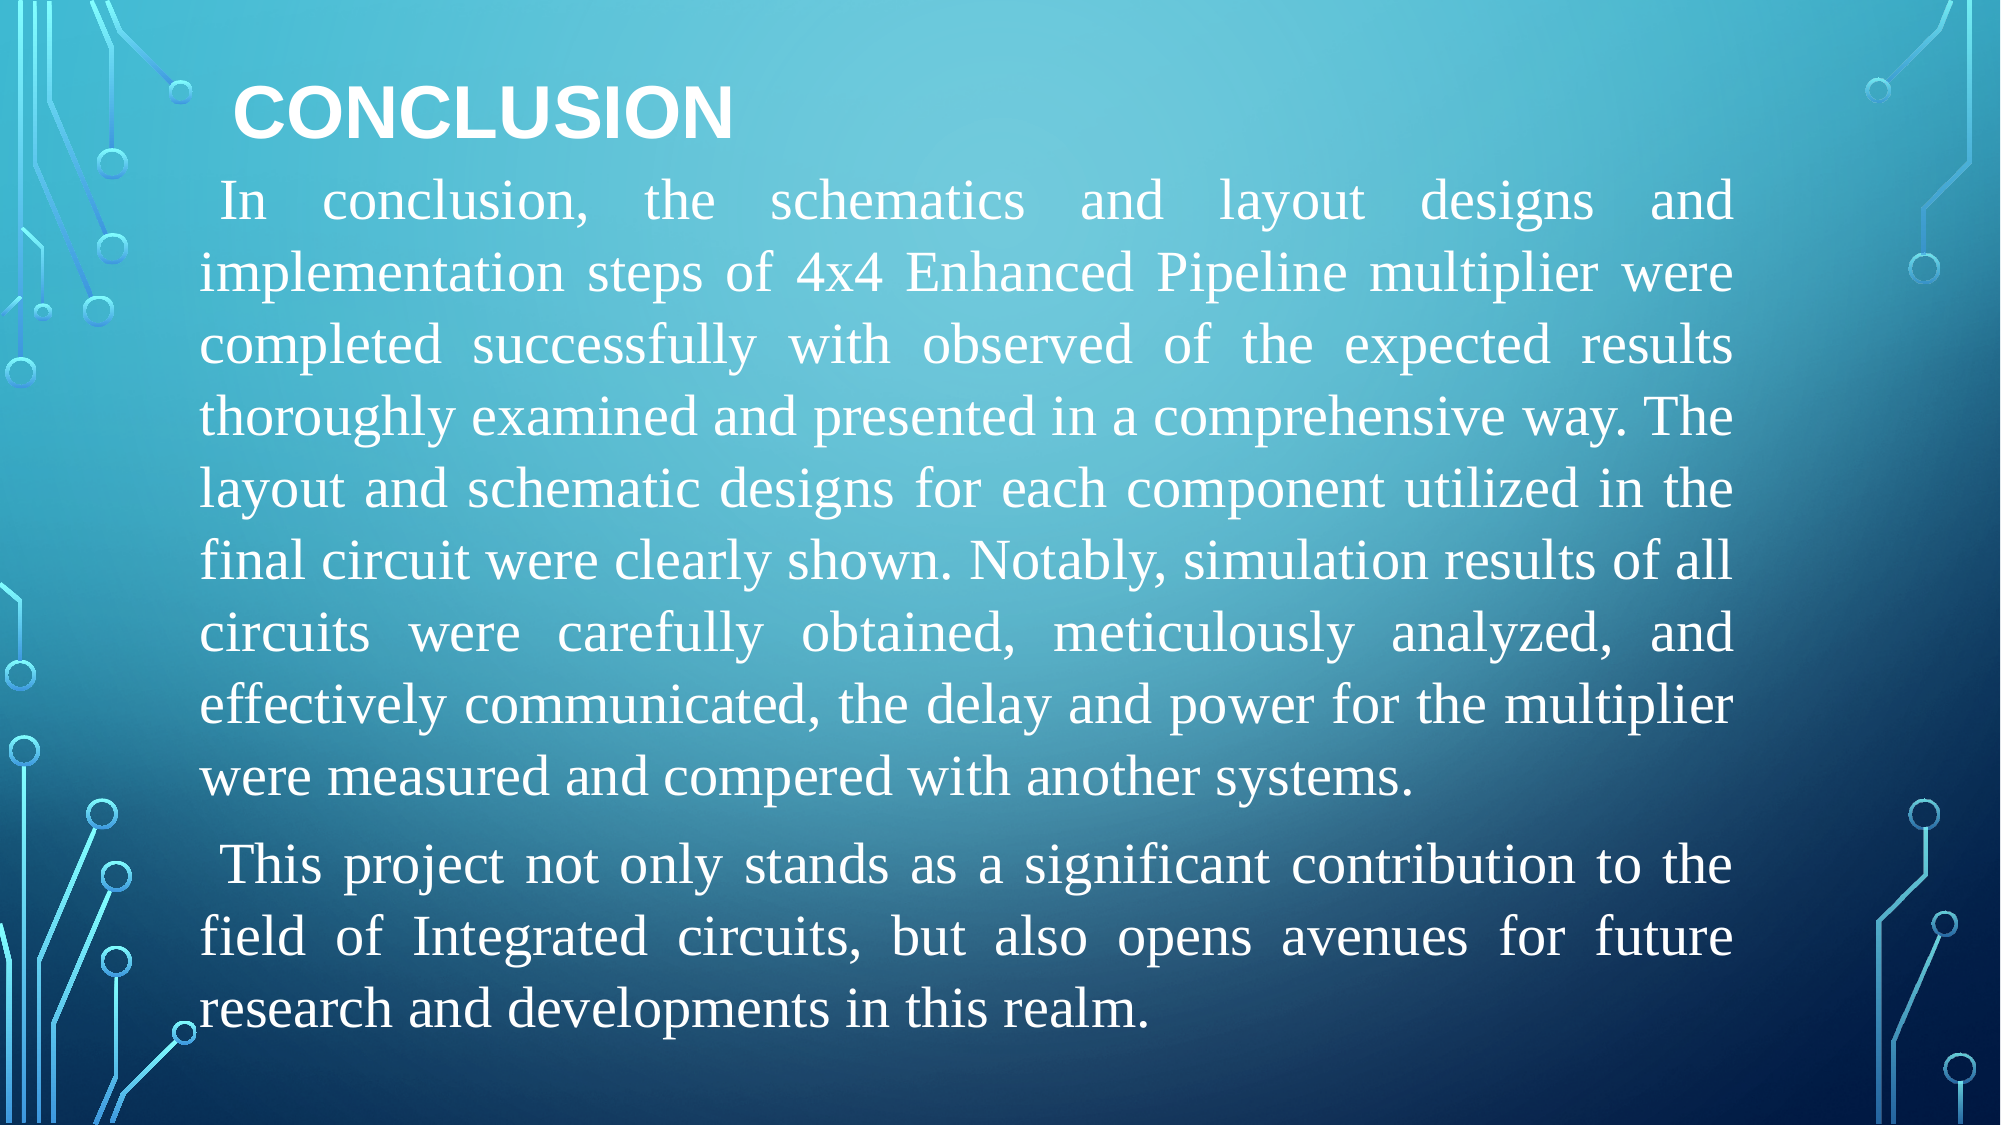

# CONCLUSION
In conclusion, the schematics and layout designs and implementation steps of 4x4 Enhanced Pipeline multiplier were completed successfully with observed of the expected results thoroughly examined and presented in a comprehensive way. The layout and schematic designs for each component utilized in the final circuit were clearly shown. Notably, simulation results of all circuits were carefully obtained, meticulously analyzed, and effectively communicated, the delay and power for the multiplier were measured and compered with another systems.
This project not only stands as a significant contribution to the field of Integrated circuits, but also opens avenues for future research and developments in this realm.